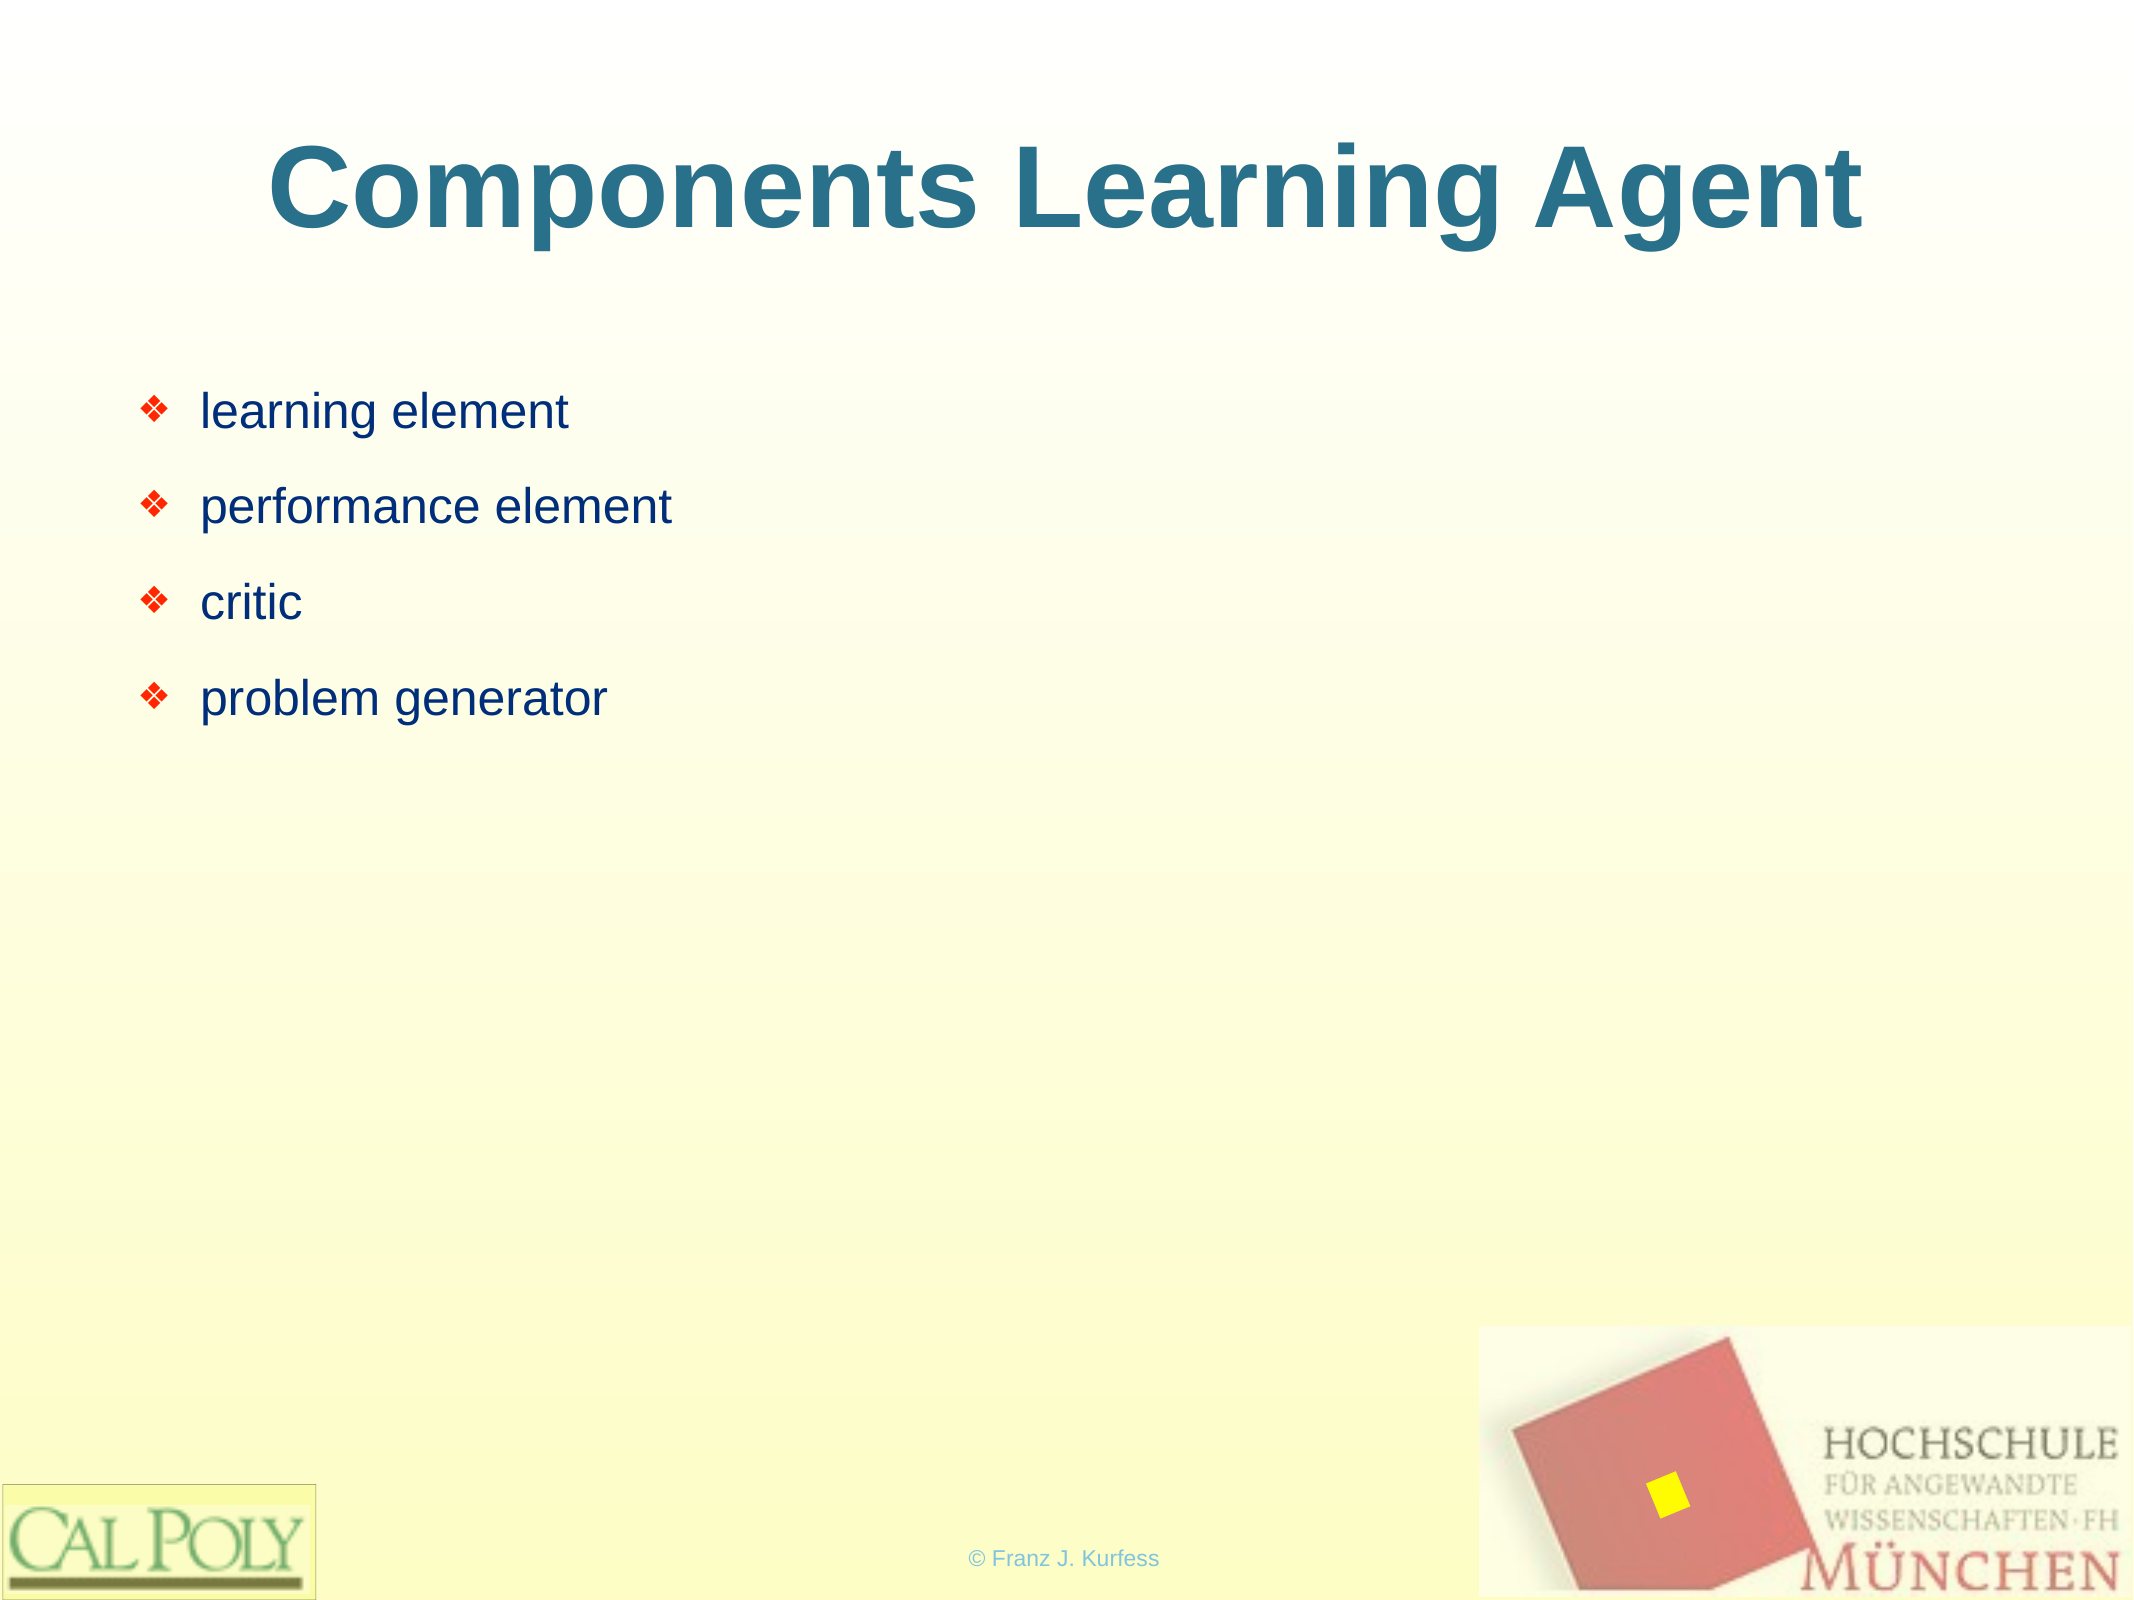

# Components Learning Agent
learning element
performance element
critic
problem generator
14